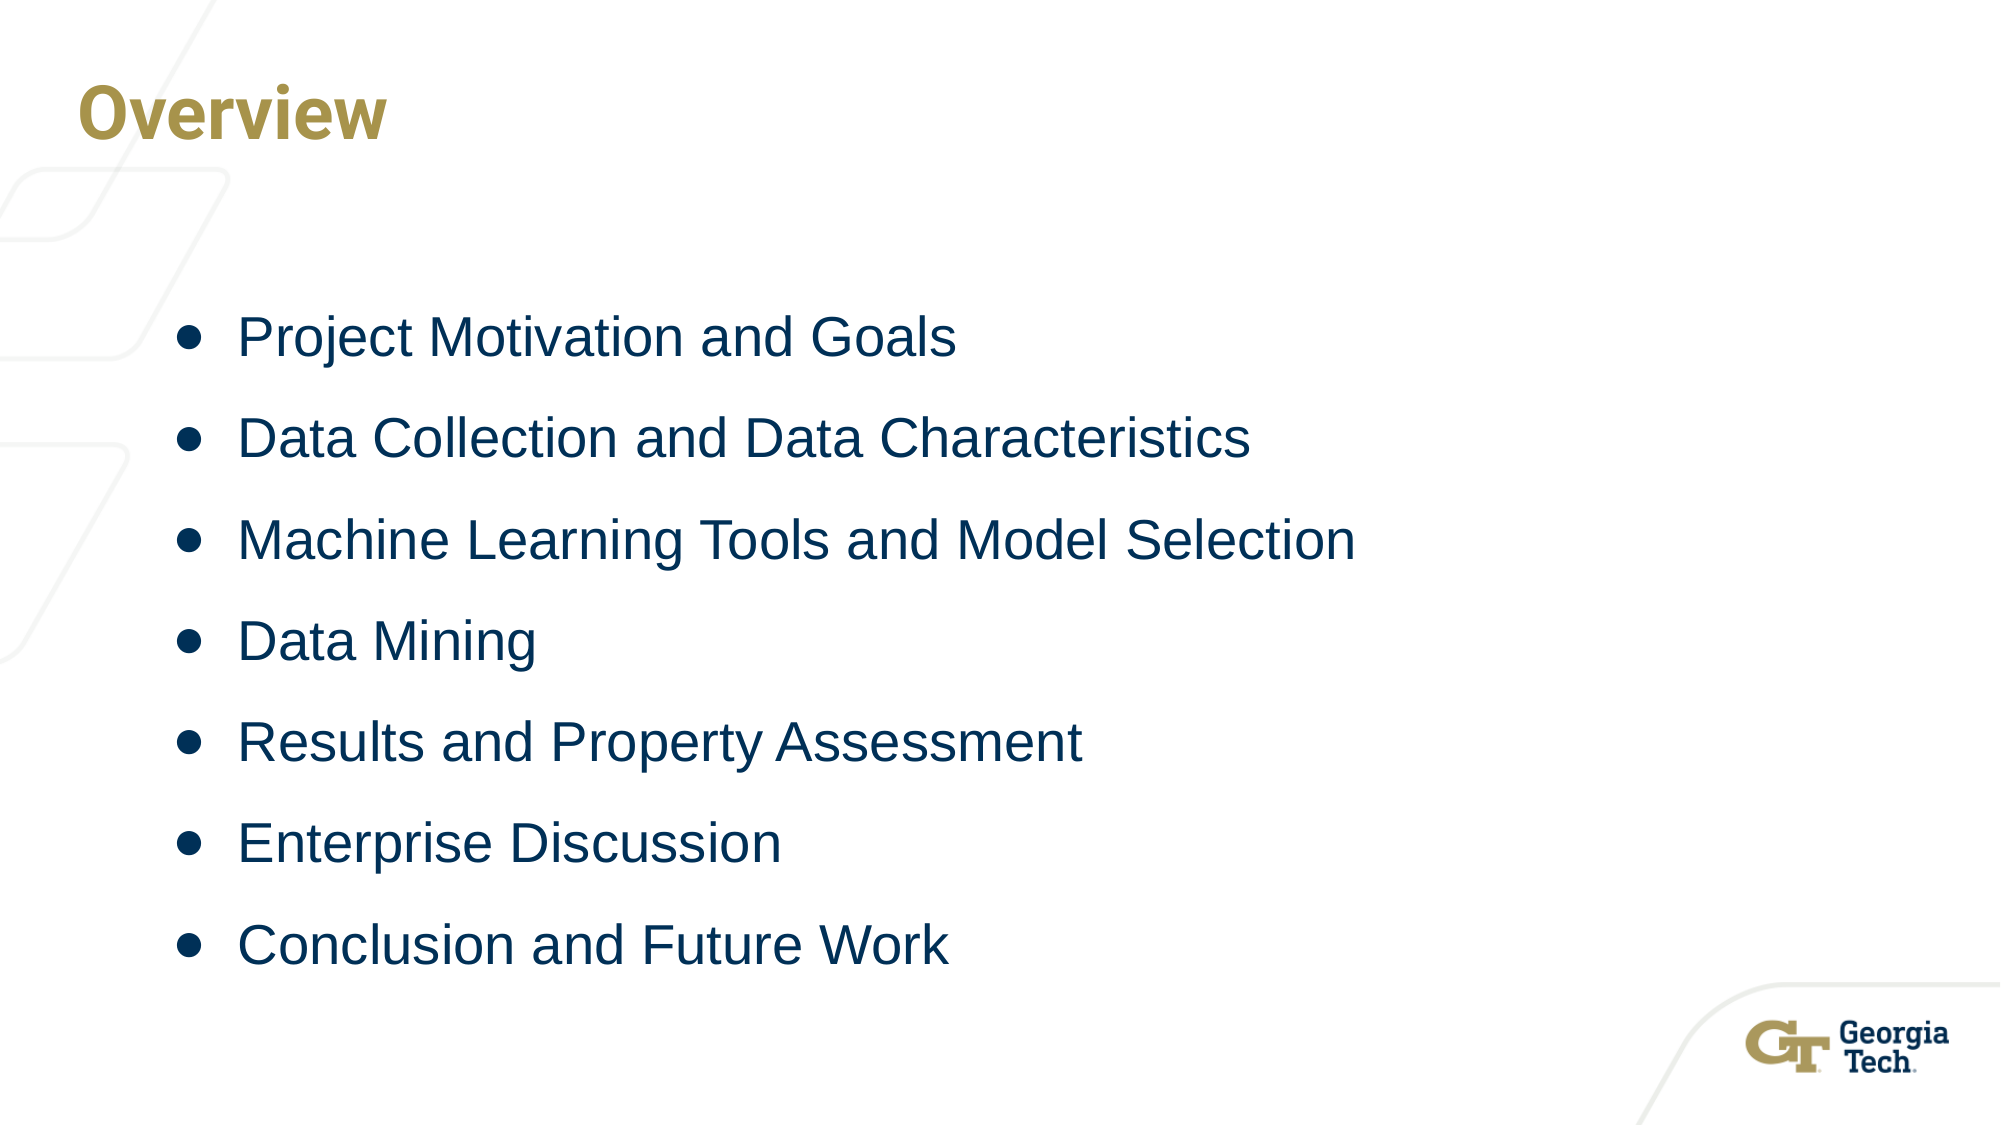

# Overview
Project Motivation and Goals
Data Collection and Data Characteristics
Machine Learning Tools and Model Selection
Data Mining
Results and Property Assessment
Enterprise Discussion
Conclusion and Future Work